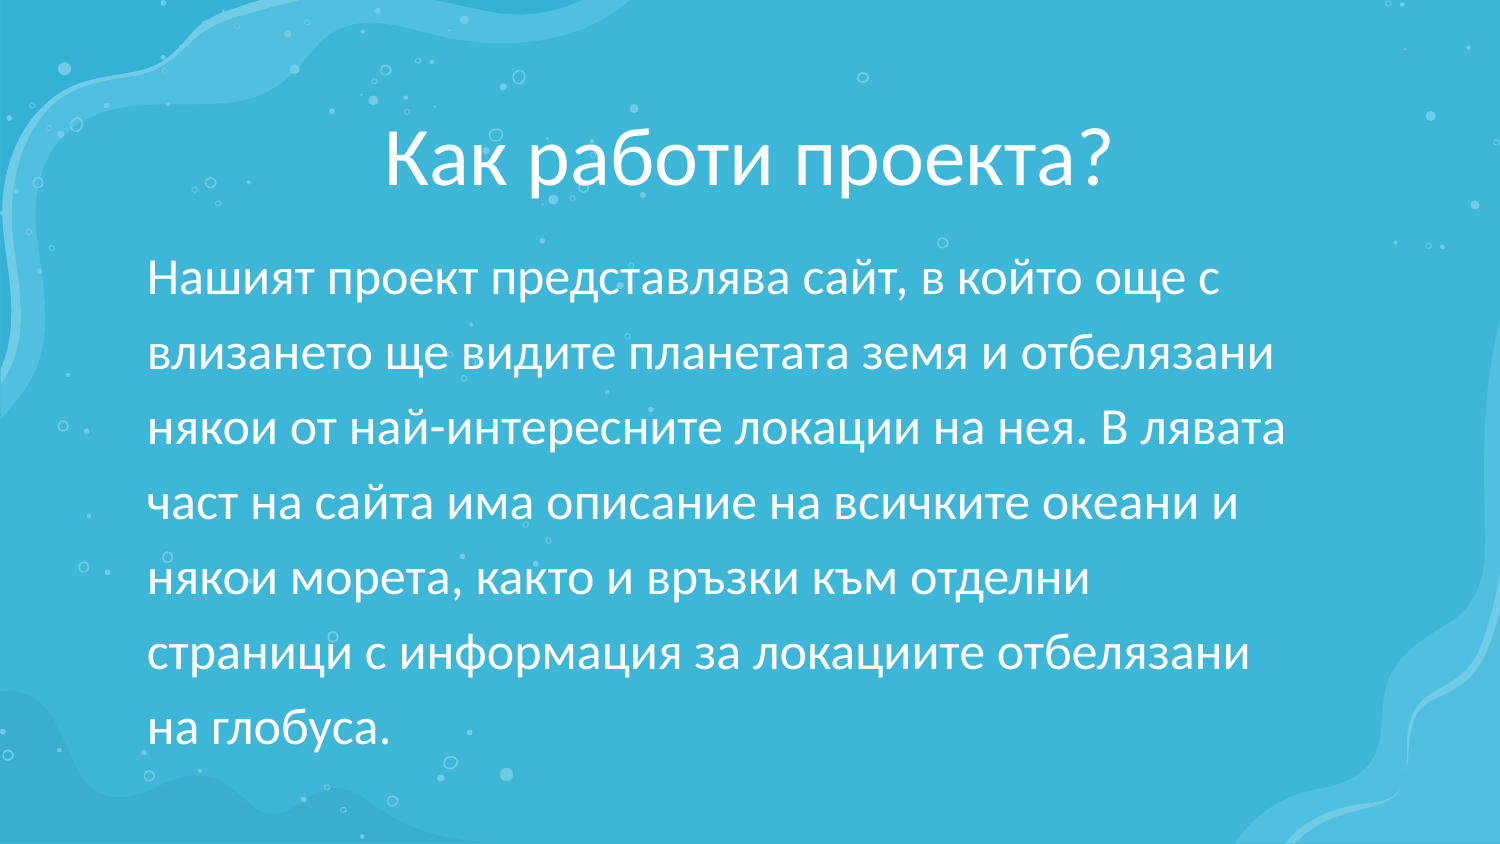

# Как работи проекта?
Нашият проект представлява сайт, в който още с влизането ще видите планетата земя и отбелязани някои от най-интересните локации на нея. В лявата част на сайта има описание на всичките океани и някои морета, както и връзки към отделни страници с информация за локациите отбелязани на глобуса.